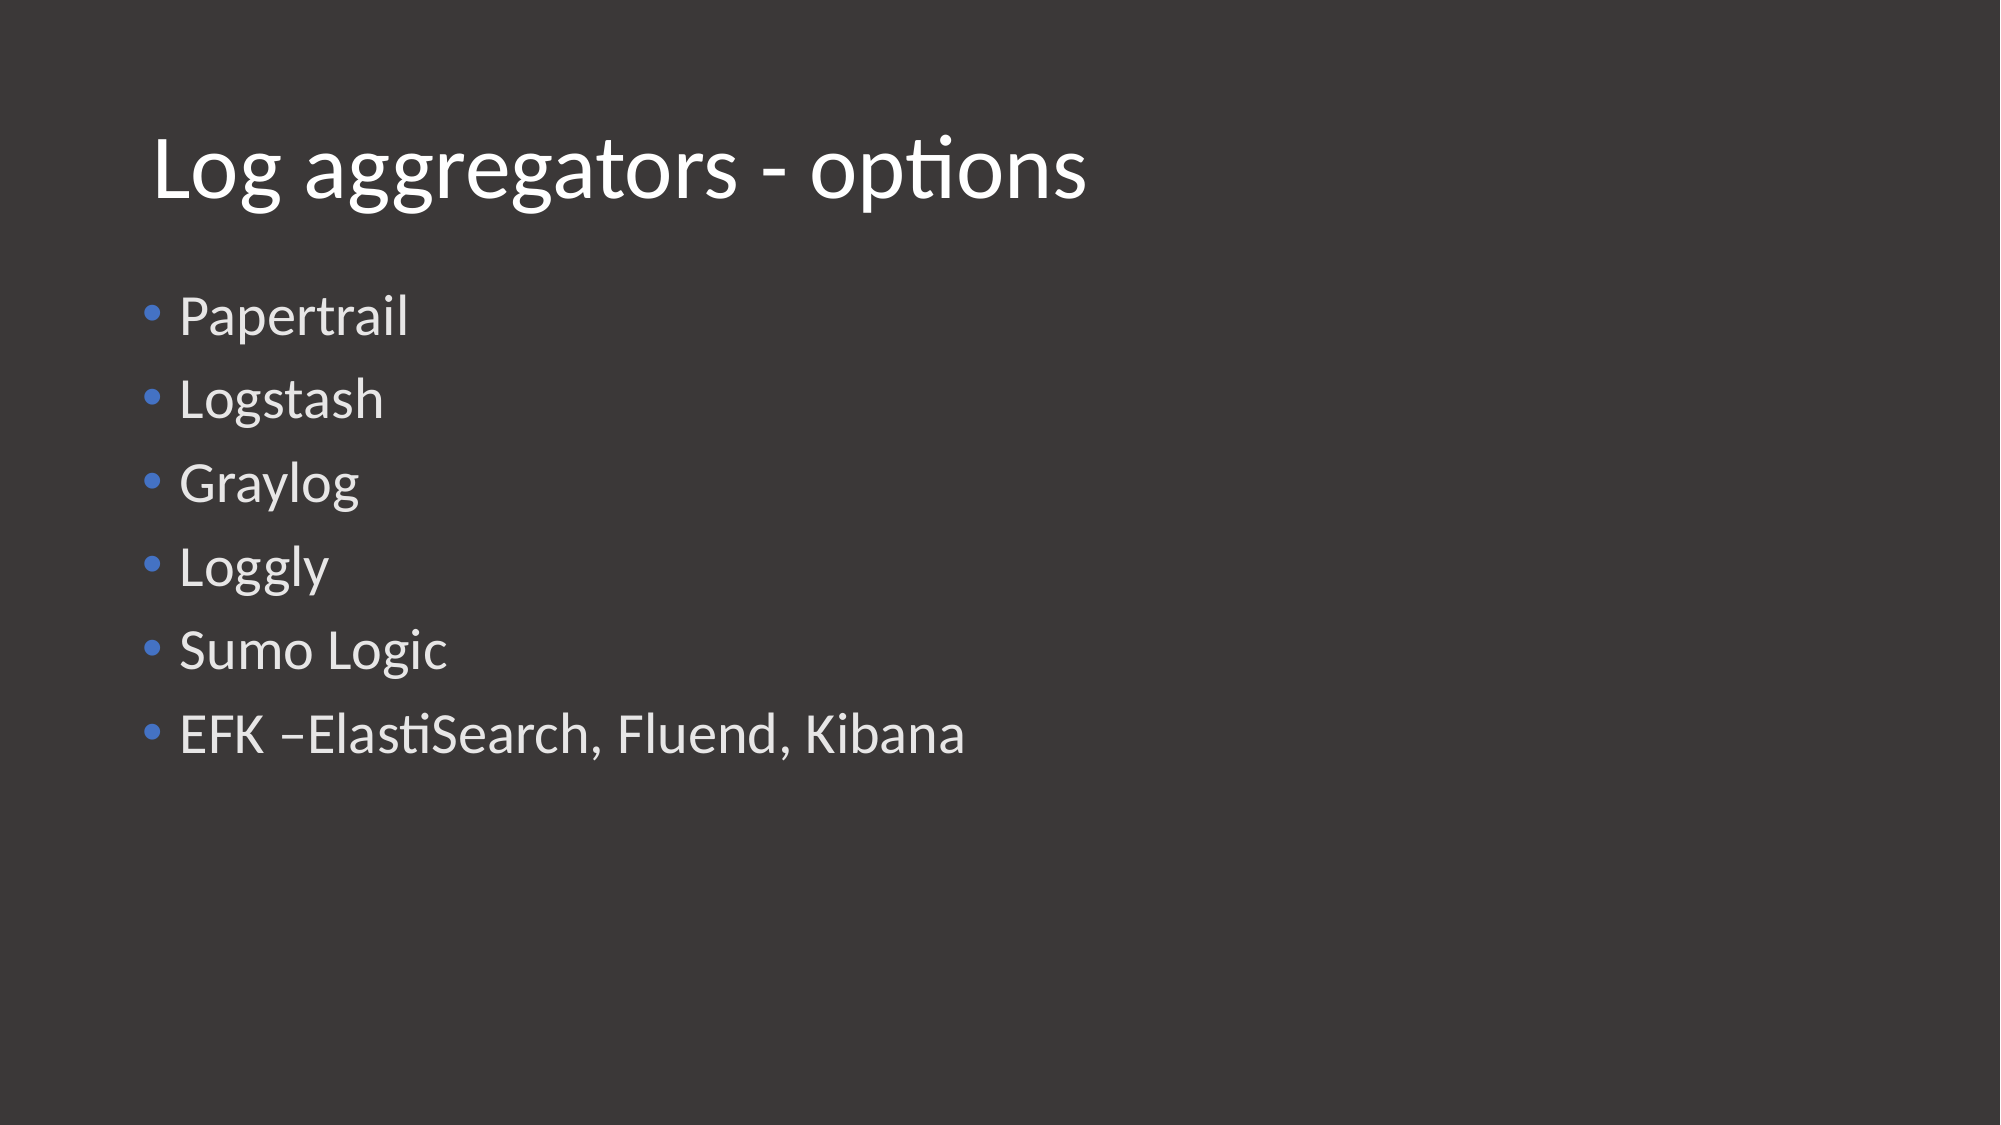

# Log aggregators - options
Papertrail
Logstash
Graylog
Loggly
Sumo Logic
EFK –ElastiSearch, Fluend, Kibana